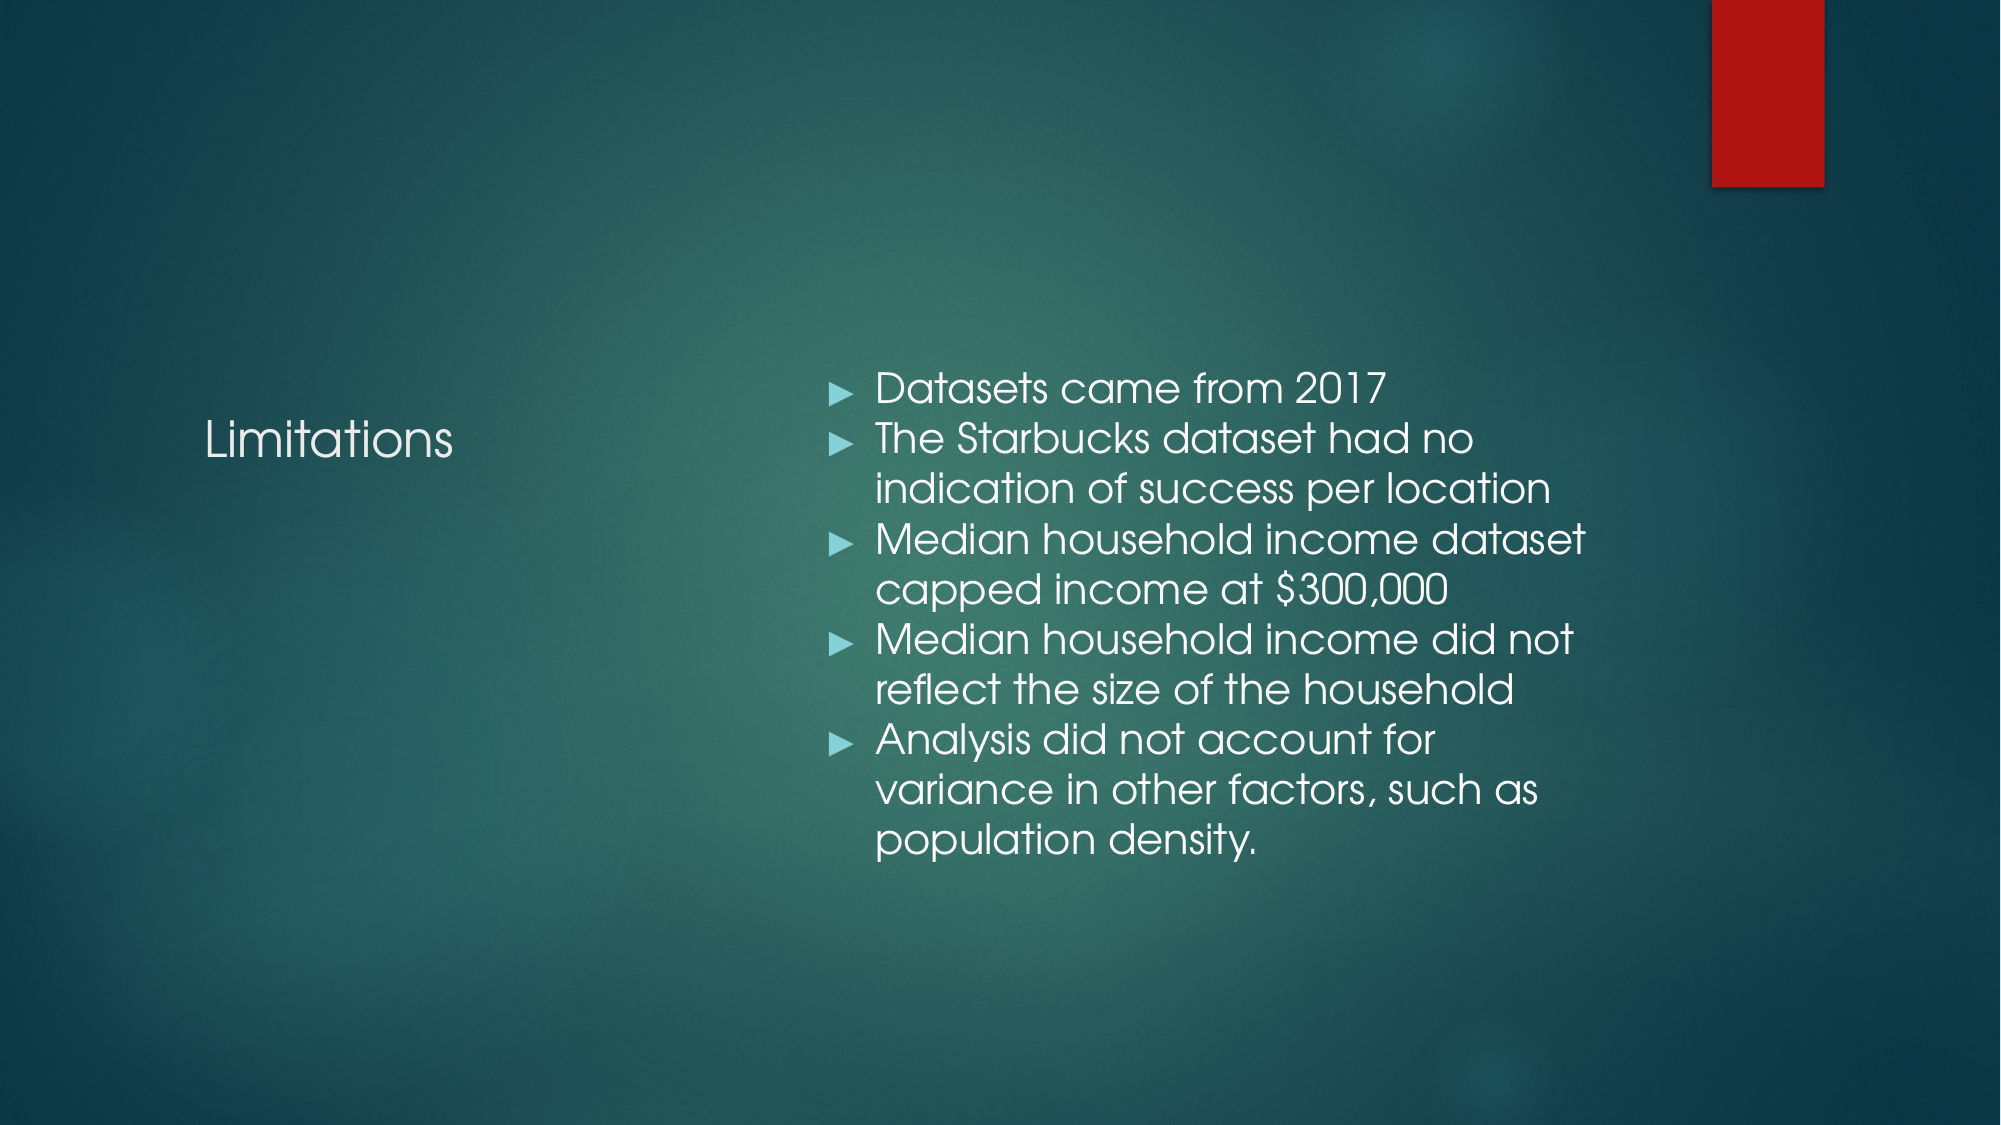

# Limitations
Datasets came from 2017
The Starbucks dataset had no indication of success per location
Median household income dataset capped income at $300,000
Median household income did not reflect the size of the household
Analysis did not account for variance in other factors, such as population density.